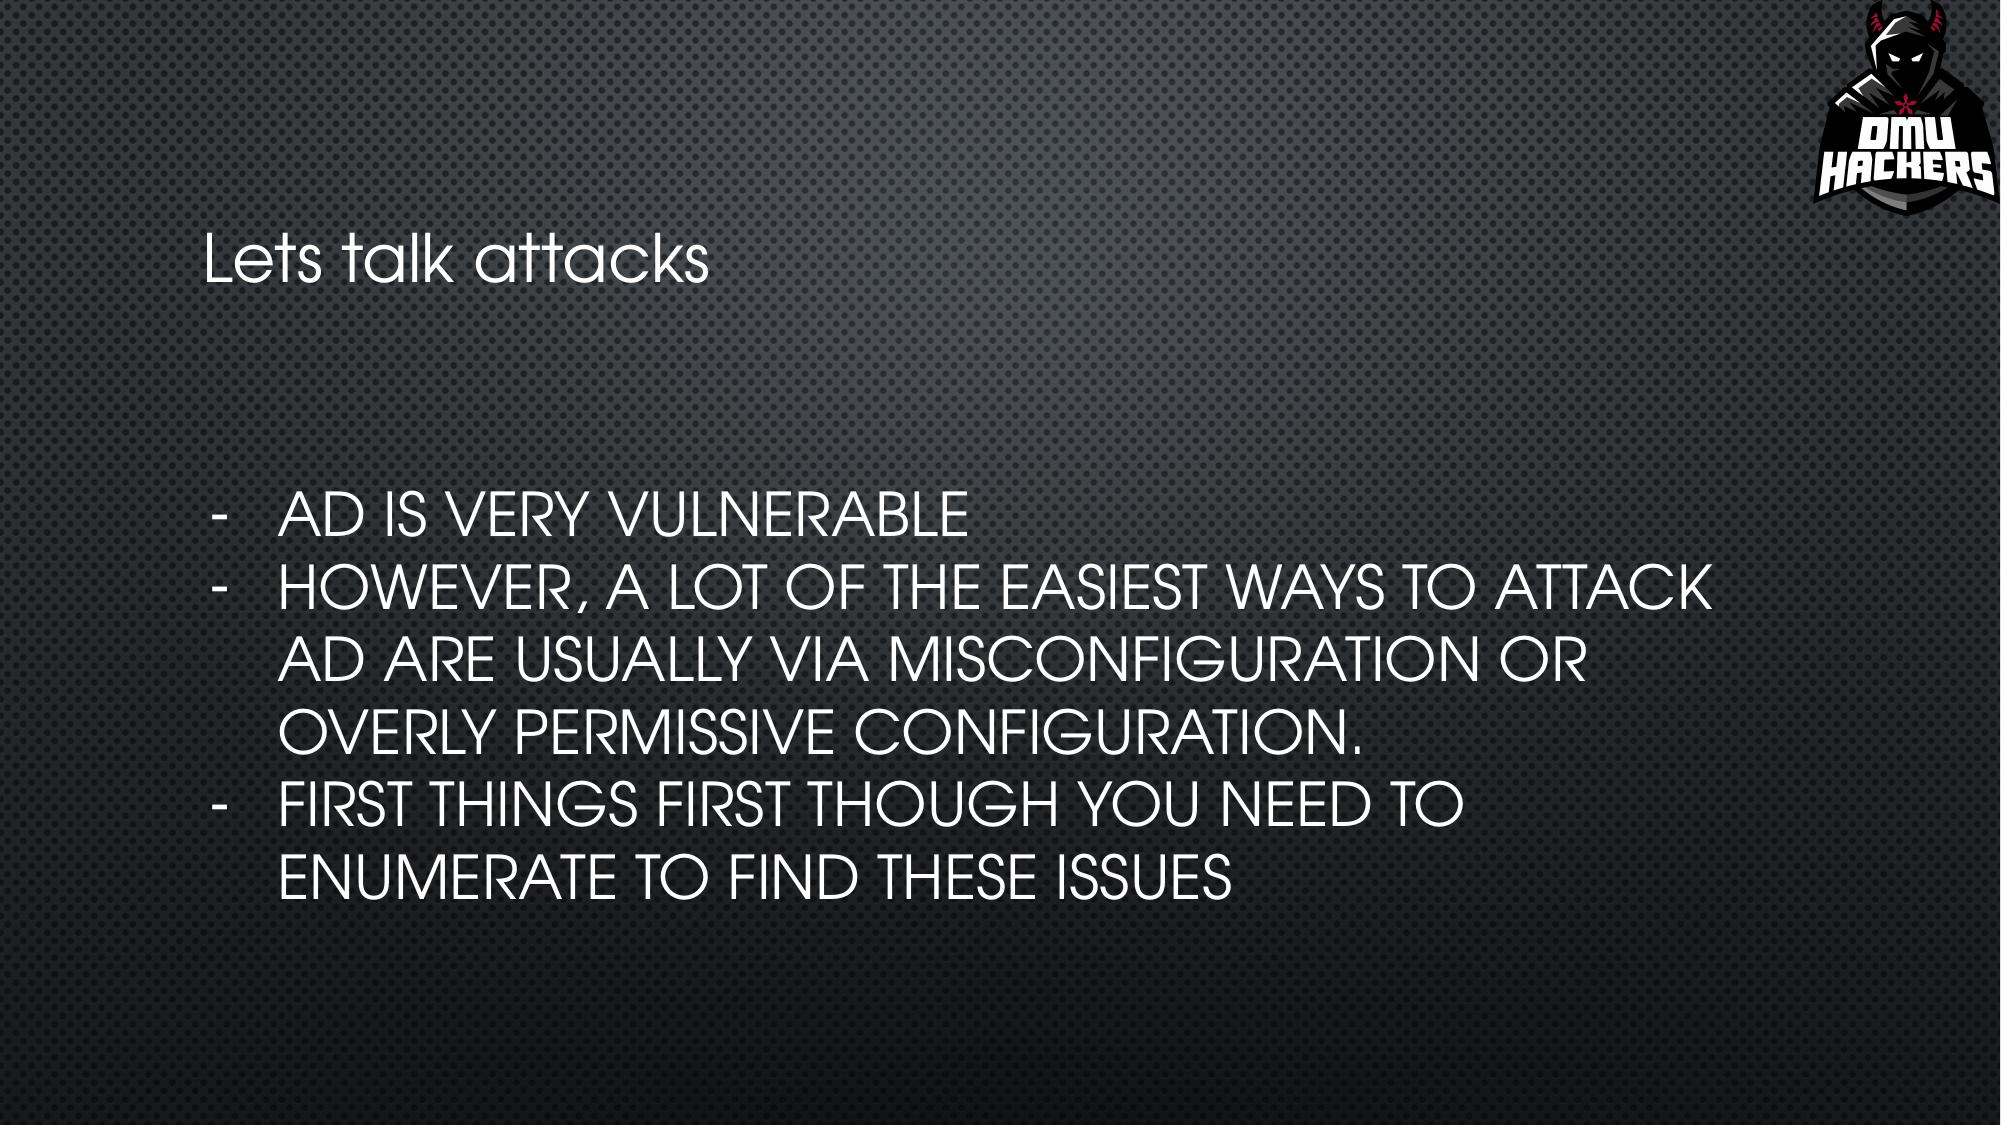

# Lets talk attacks
AD is very vulnerable
However, a lot of the easiest ways to attack AD are usually via misconfiguration OR overly permissive configuration.
First things first though you need to enumerate to find these issues